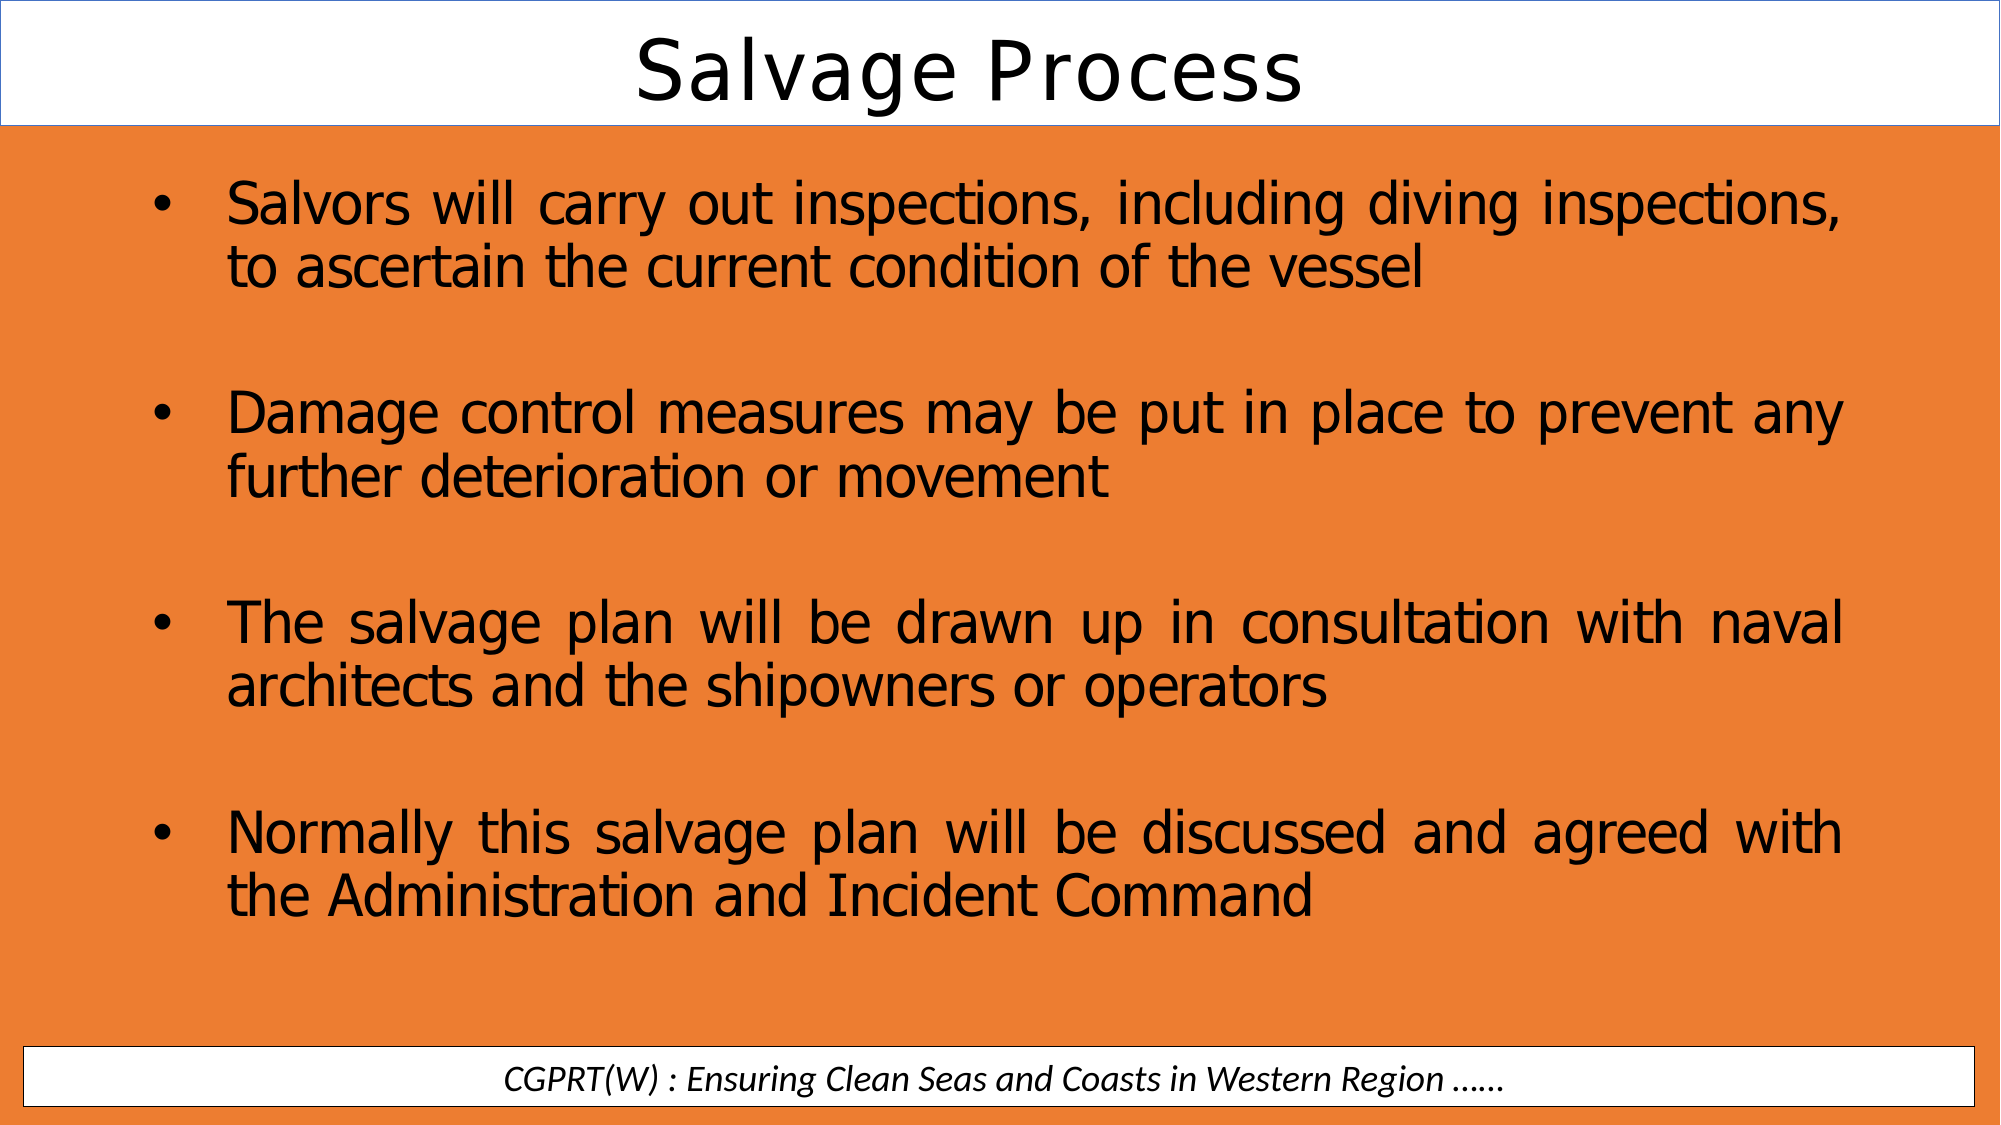

Salvage Process
Salvors will carry out inspections, including diving inspections, to ascertain the current condition of the vessel

Damage control measures may be put in place to prevent any further deterioration or movement

The salvage plan will be drawn up in consultation with naval architects and the shipowners or operators

Normally this salvage plan will be discussed and agreed with the Administration and Incident Command
 CGPRT(W) : Ensuring Clean Seas and Coasts in Western Region ……